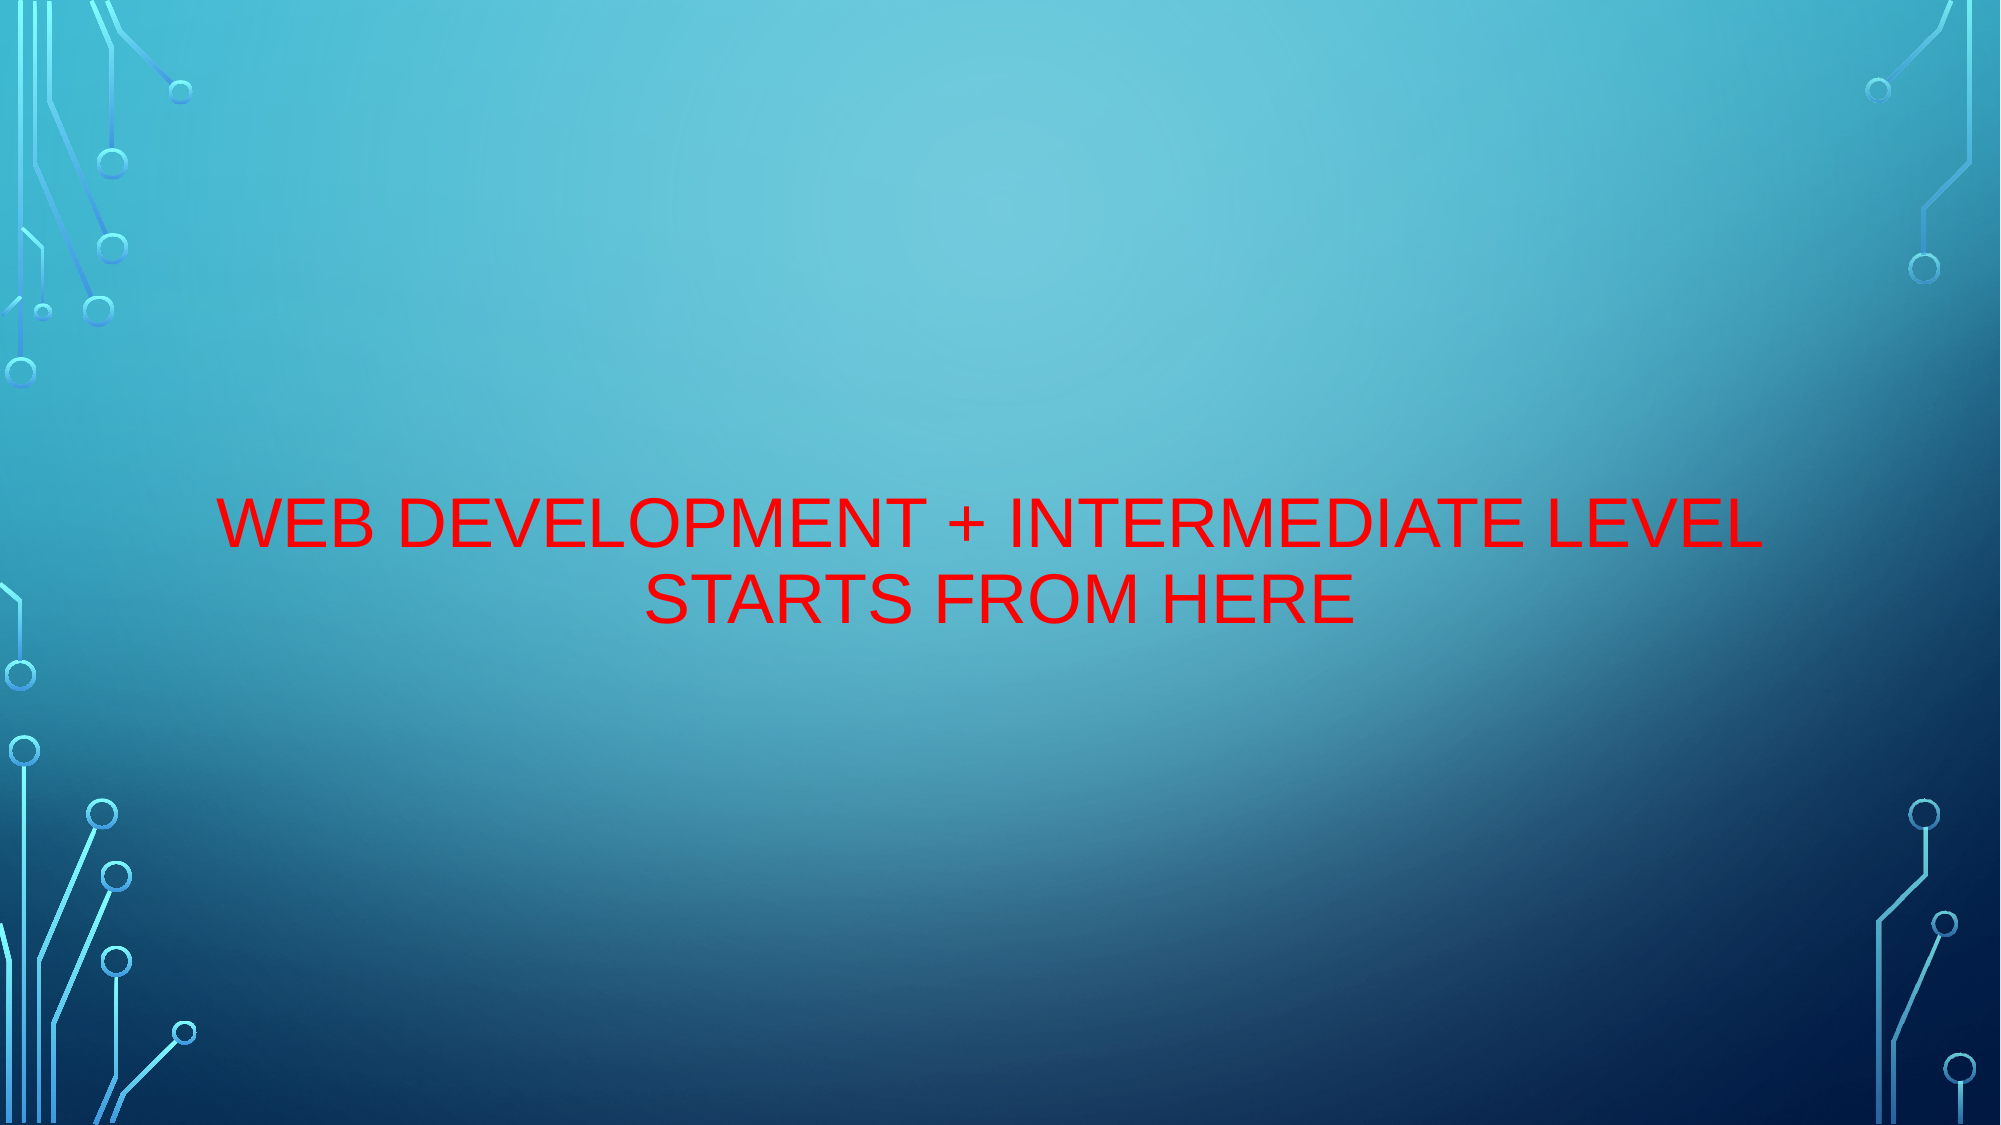

Web development + intermediate level
Starts from here